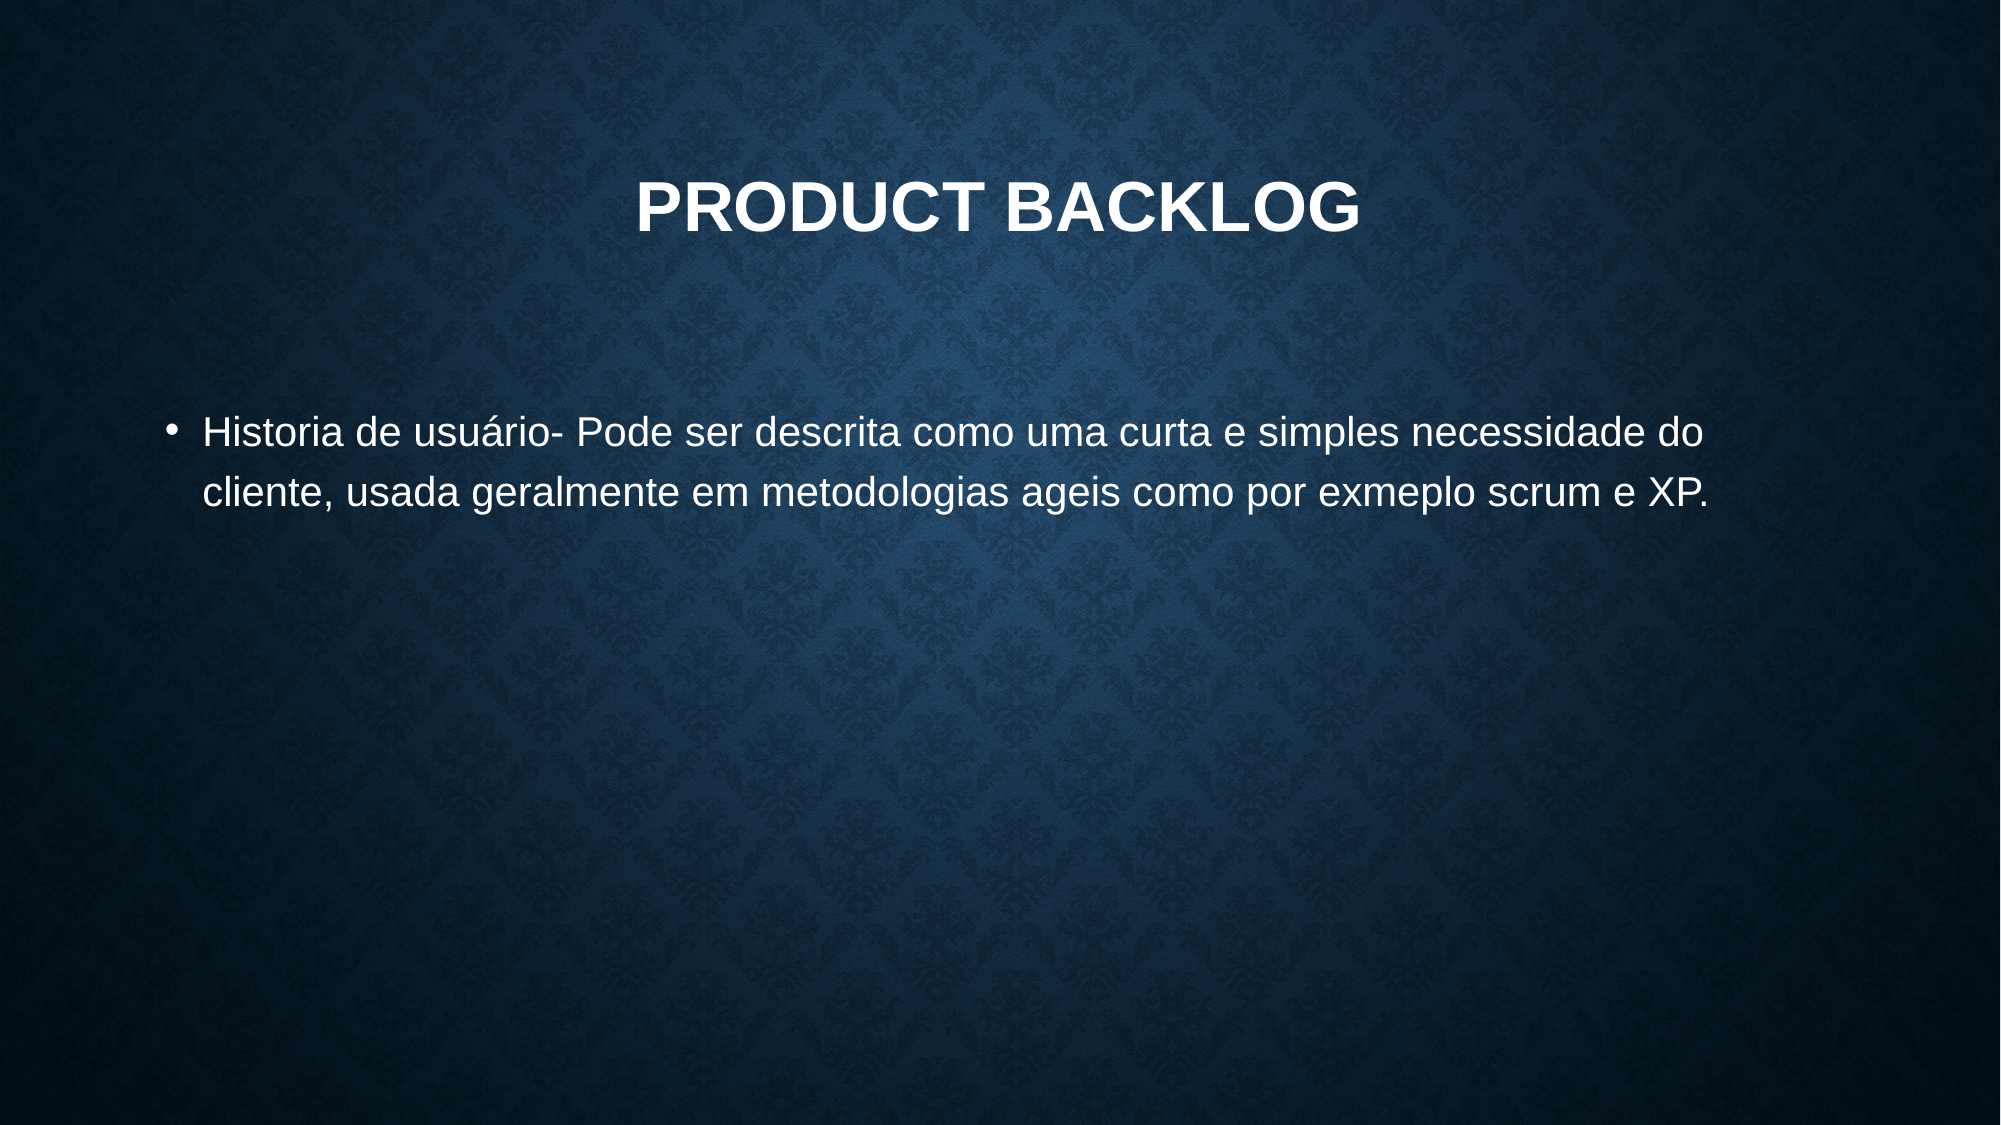

# Product backlog
Historia de usuário- Pode ser descrita como uma curta e simples necessidade do cliente, usada geralmente em metodologias ageis como por exmeplo scrum e XP.